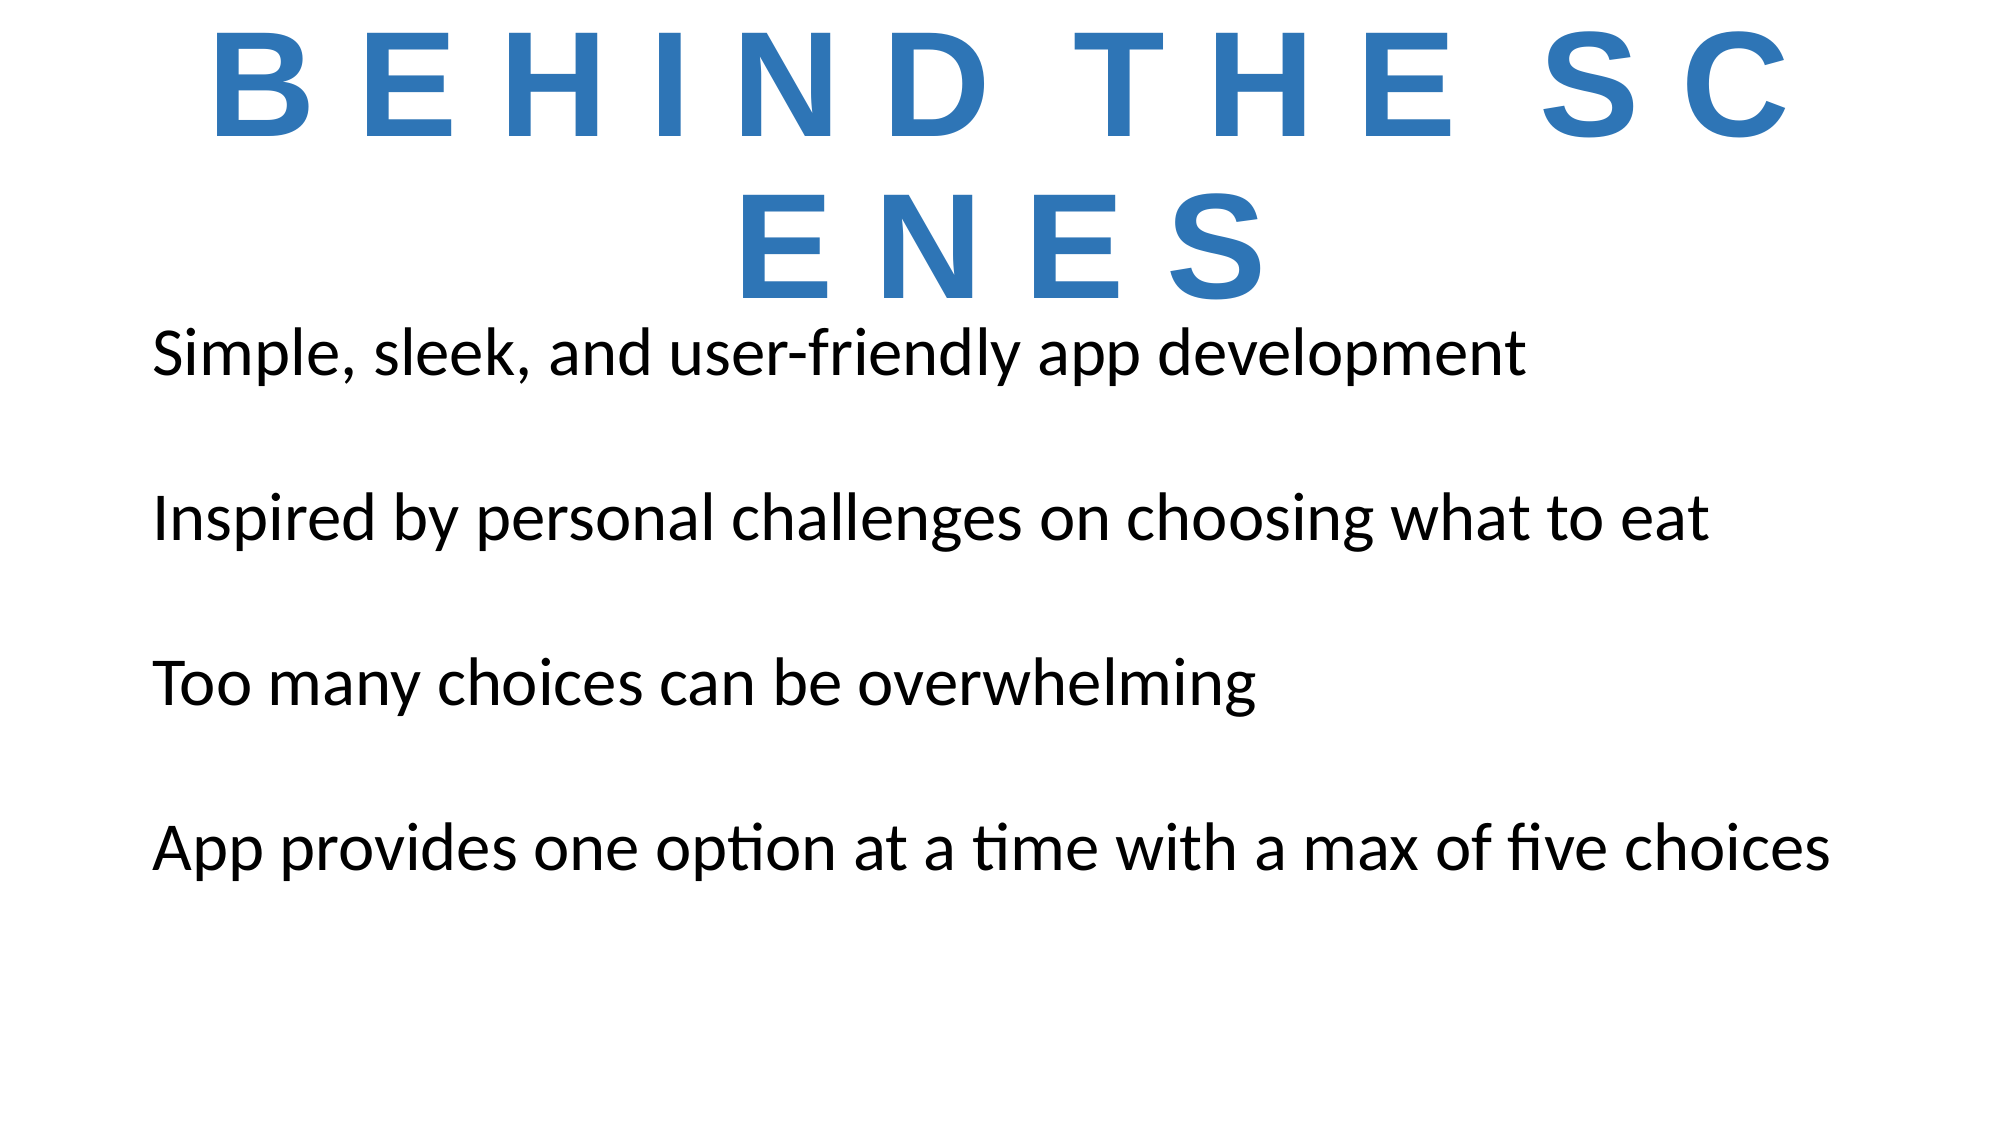

# B E H I N D  T H E  S C E N E S
Simple, sleek, and user-friendly app development

Inspired by personal challenges on choosing what to eat

Too many choices can be overwhelming

App provides one option at a time with a max of five choices